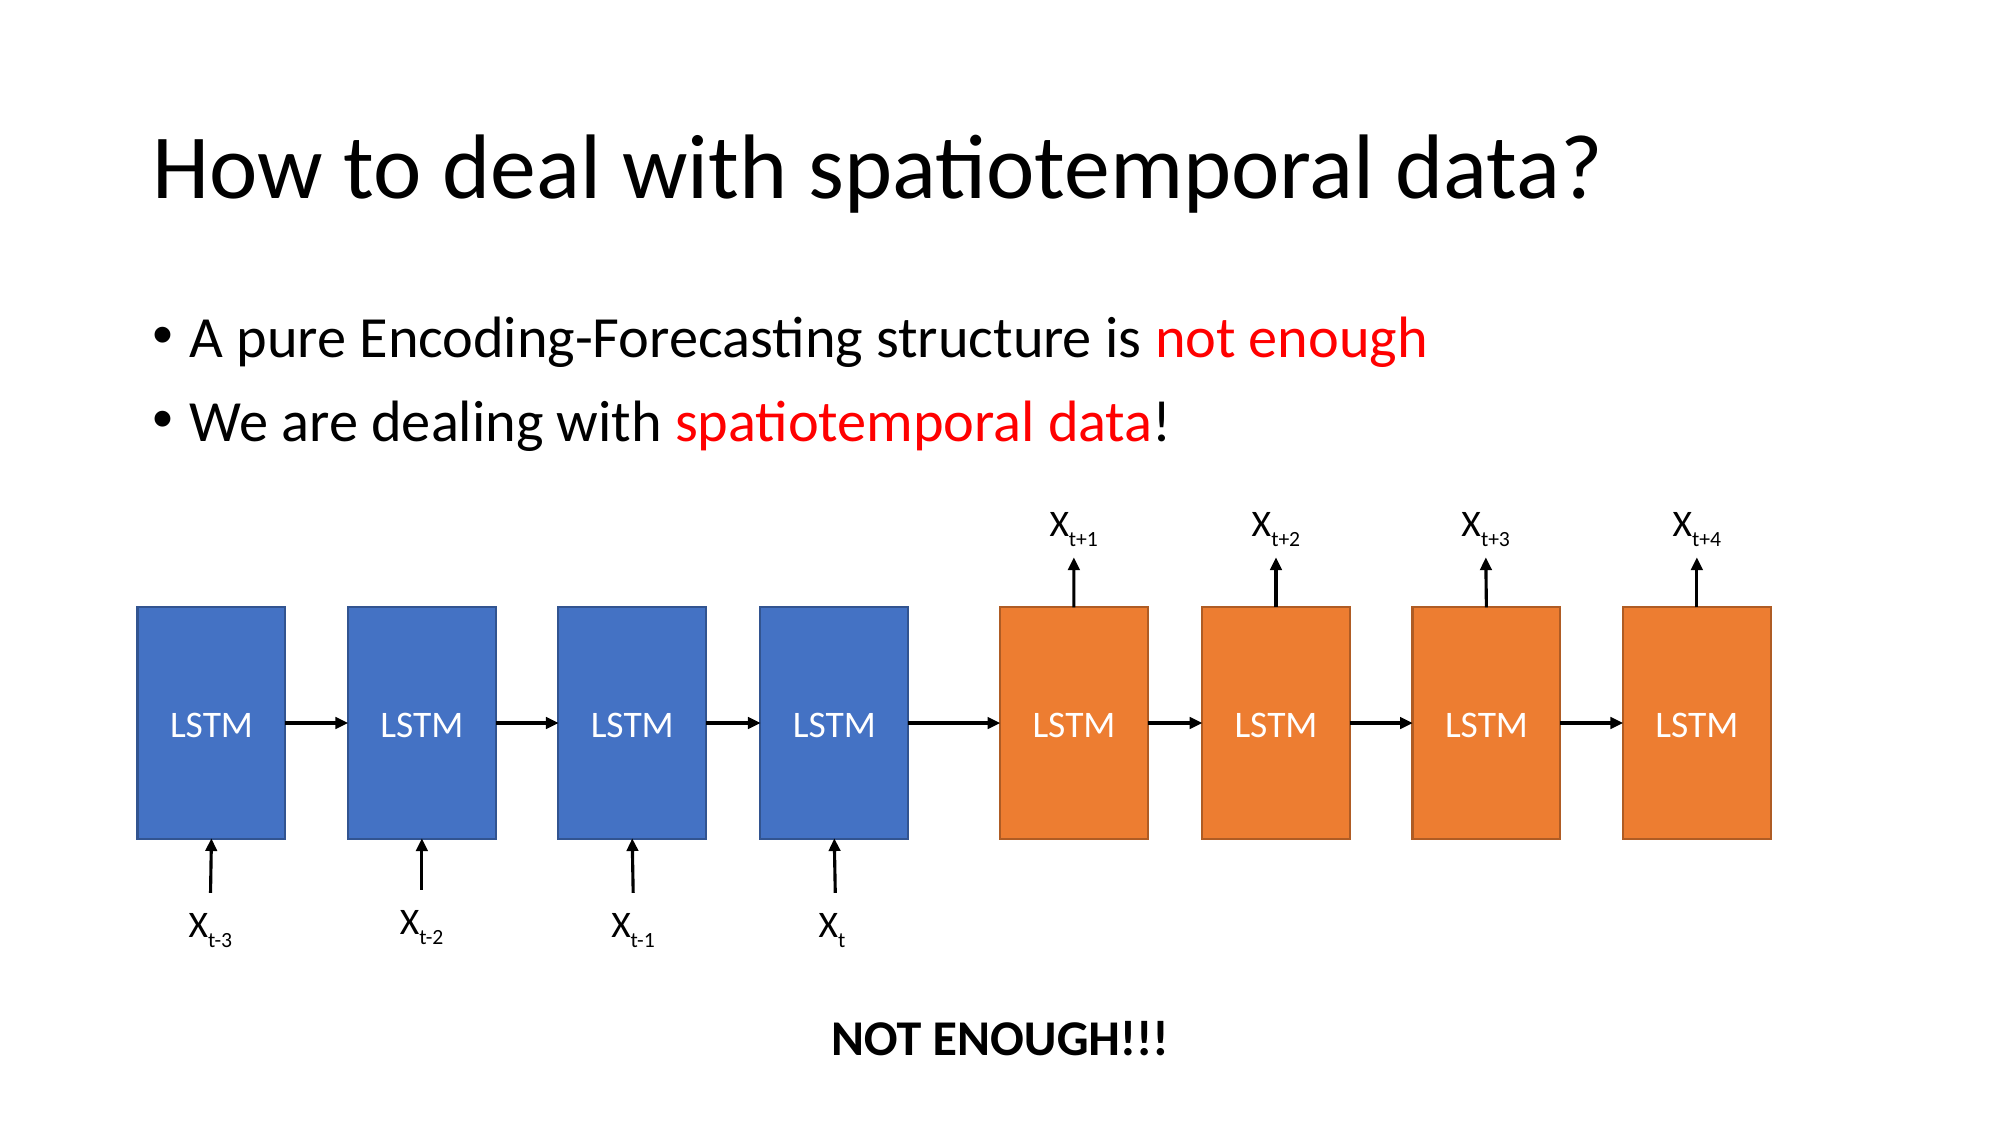

# How to deal with spatiotemporal data?
A pure Encoding-Forecasting structure is not enough
We are dealing with spatiotemporal data!

Xt+1
Xt+2
Xt+3
Xt+4
LSTM
LSTM
LSTM
LSTM
LSTM
LSTM
LSTM
LSTM
Xt-2
Xt-3
Xt-1
Xt
NOT ENOUGH!!!